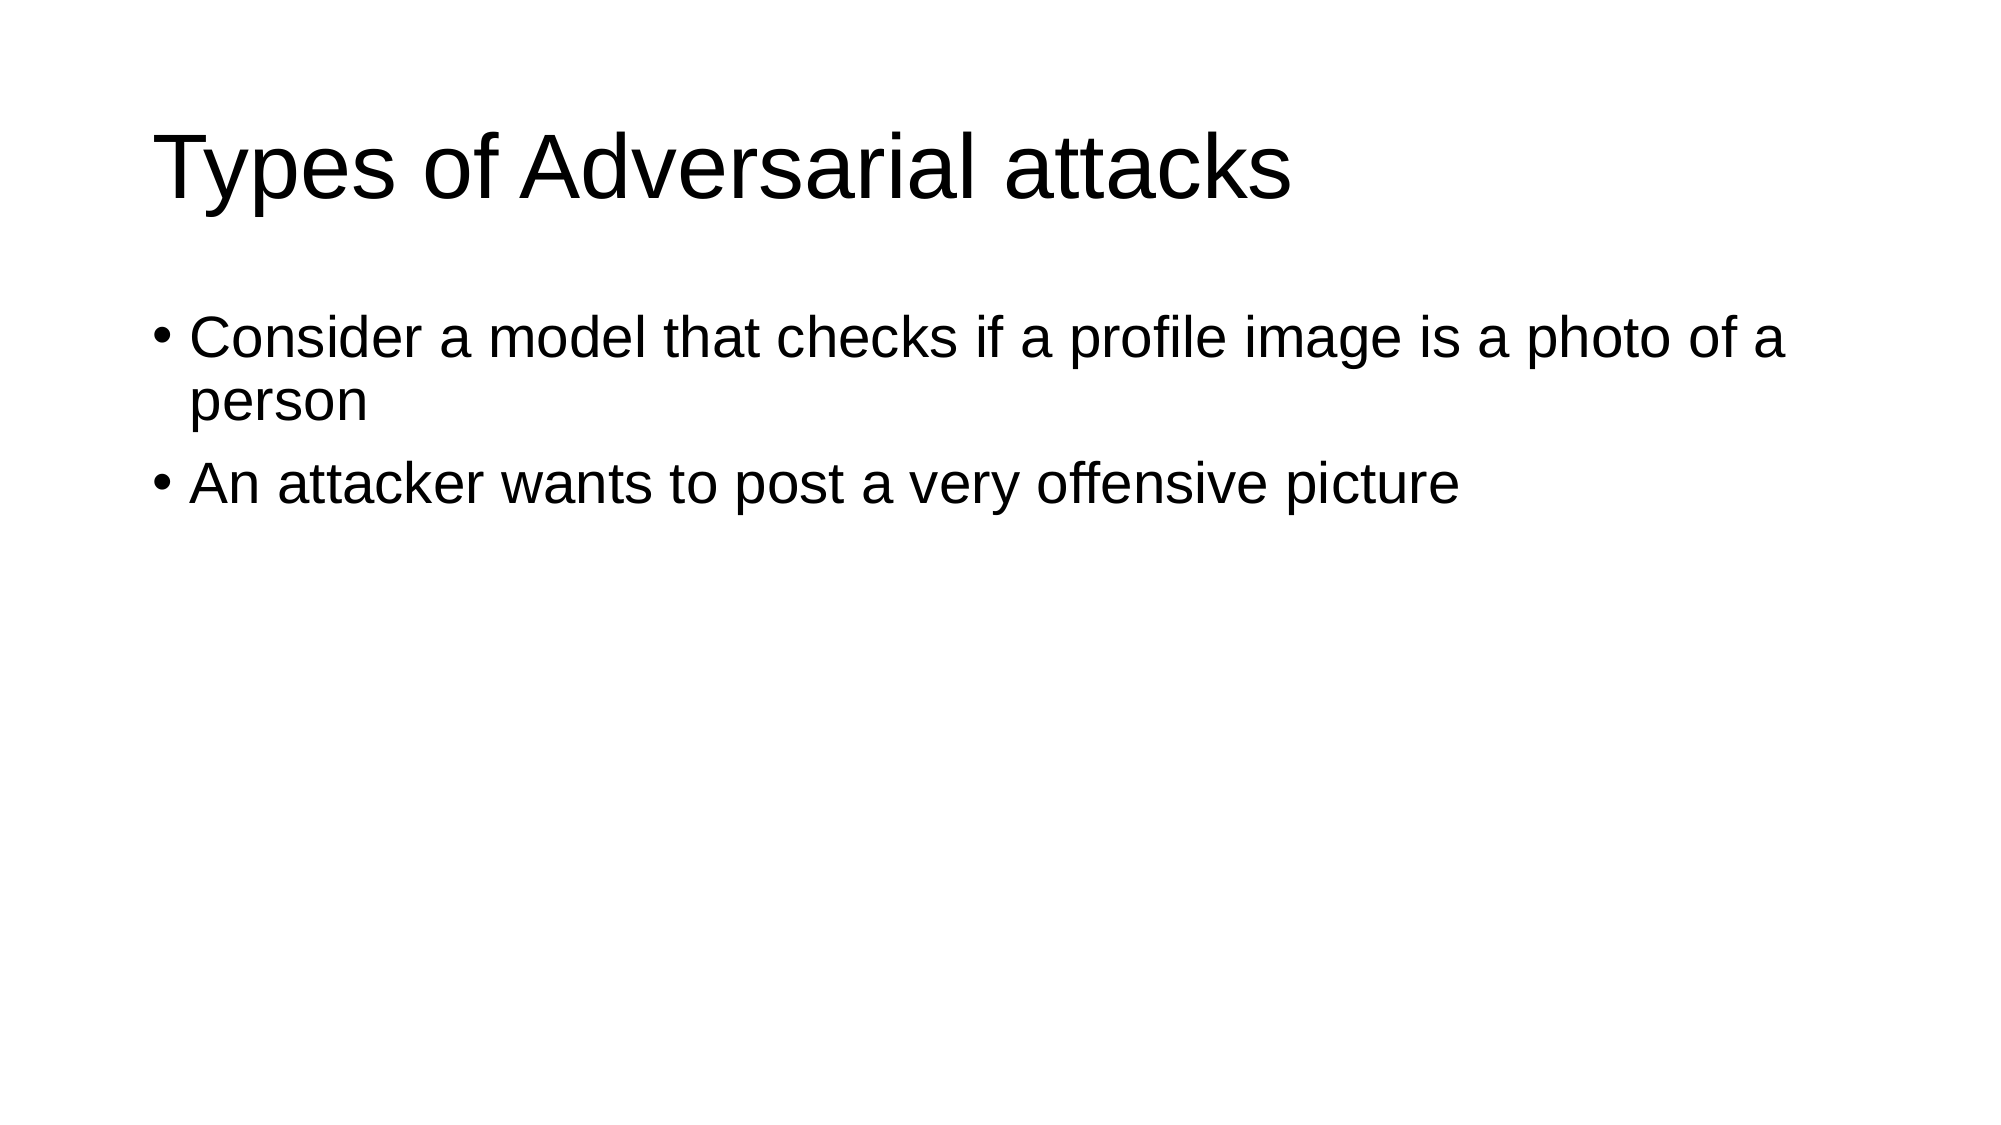

# Types of Adversarial attacks
Consider a model that checks if a profile image is a photo of a person
An attacker wants to post a very offensive picture